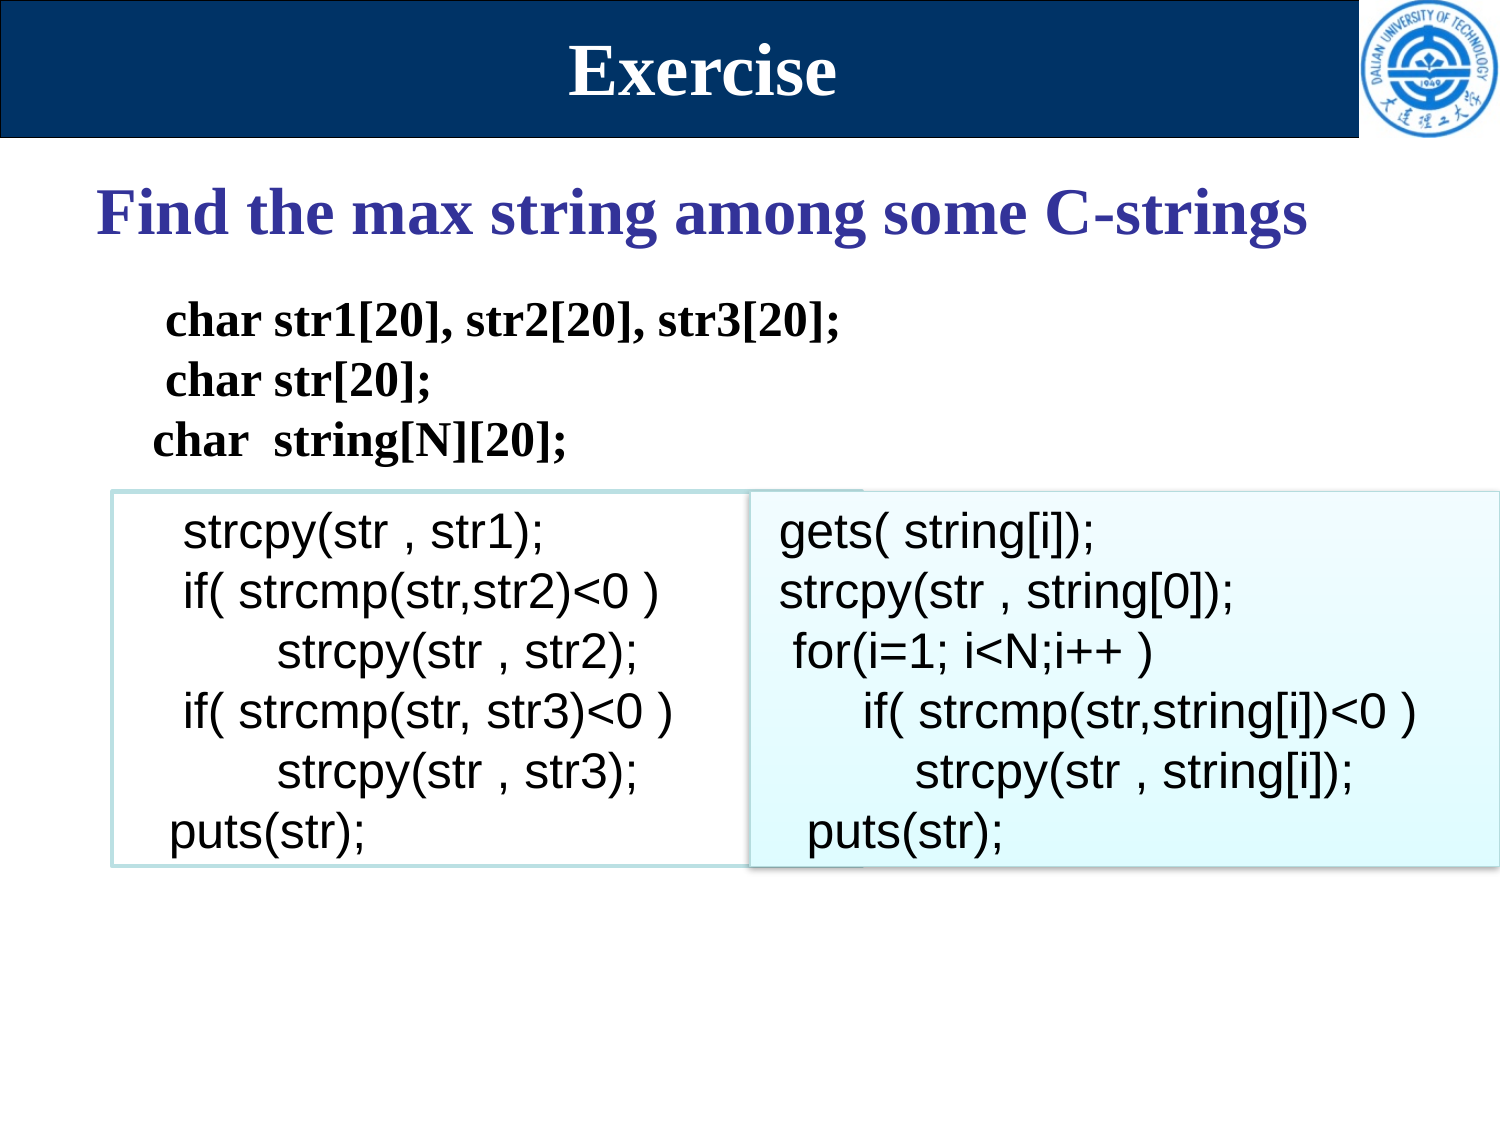

Exercise
 Find the max string among some C-strings

    char str1[20], str2[20], str3[20];
    char str[20];
   char  string[N][20];

    strcpy(str , str1);
    if( strcmp(str,str2)<0 )
 	strcpy(str , str2);
    if( strcmp(str, str3)<0 )
 	strcpy(str , str3);
   puts(str);
 gets( string[i]);
 strcpy(str , string[0]);
  for(i=1; i<N;i++ )
       if( strcmp(str,string[i])<0 )
 	strcpy(str , string[i]);
   puts(str);